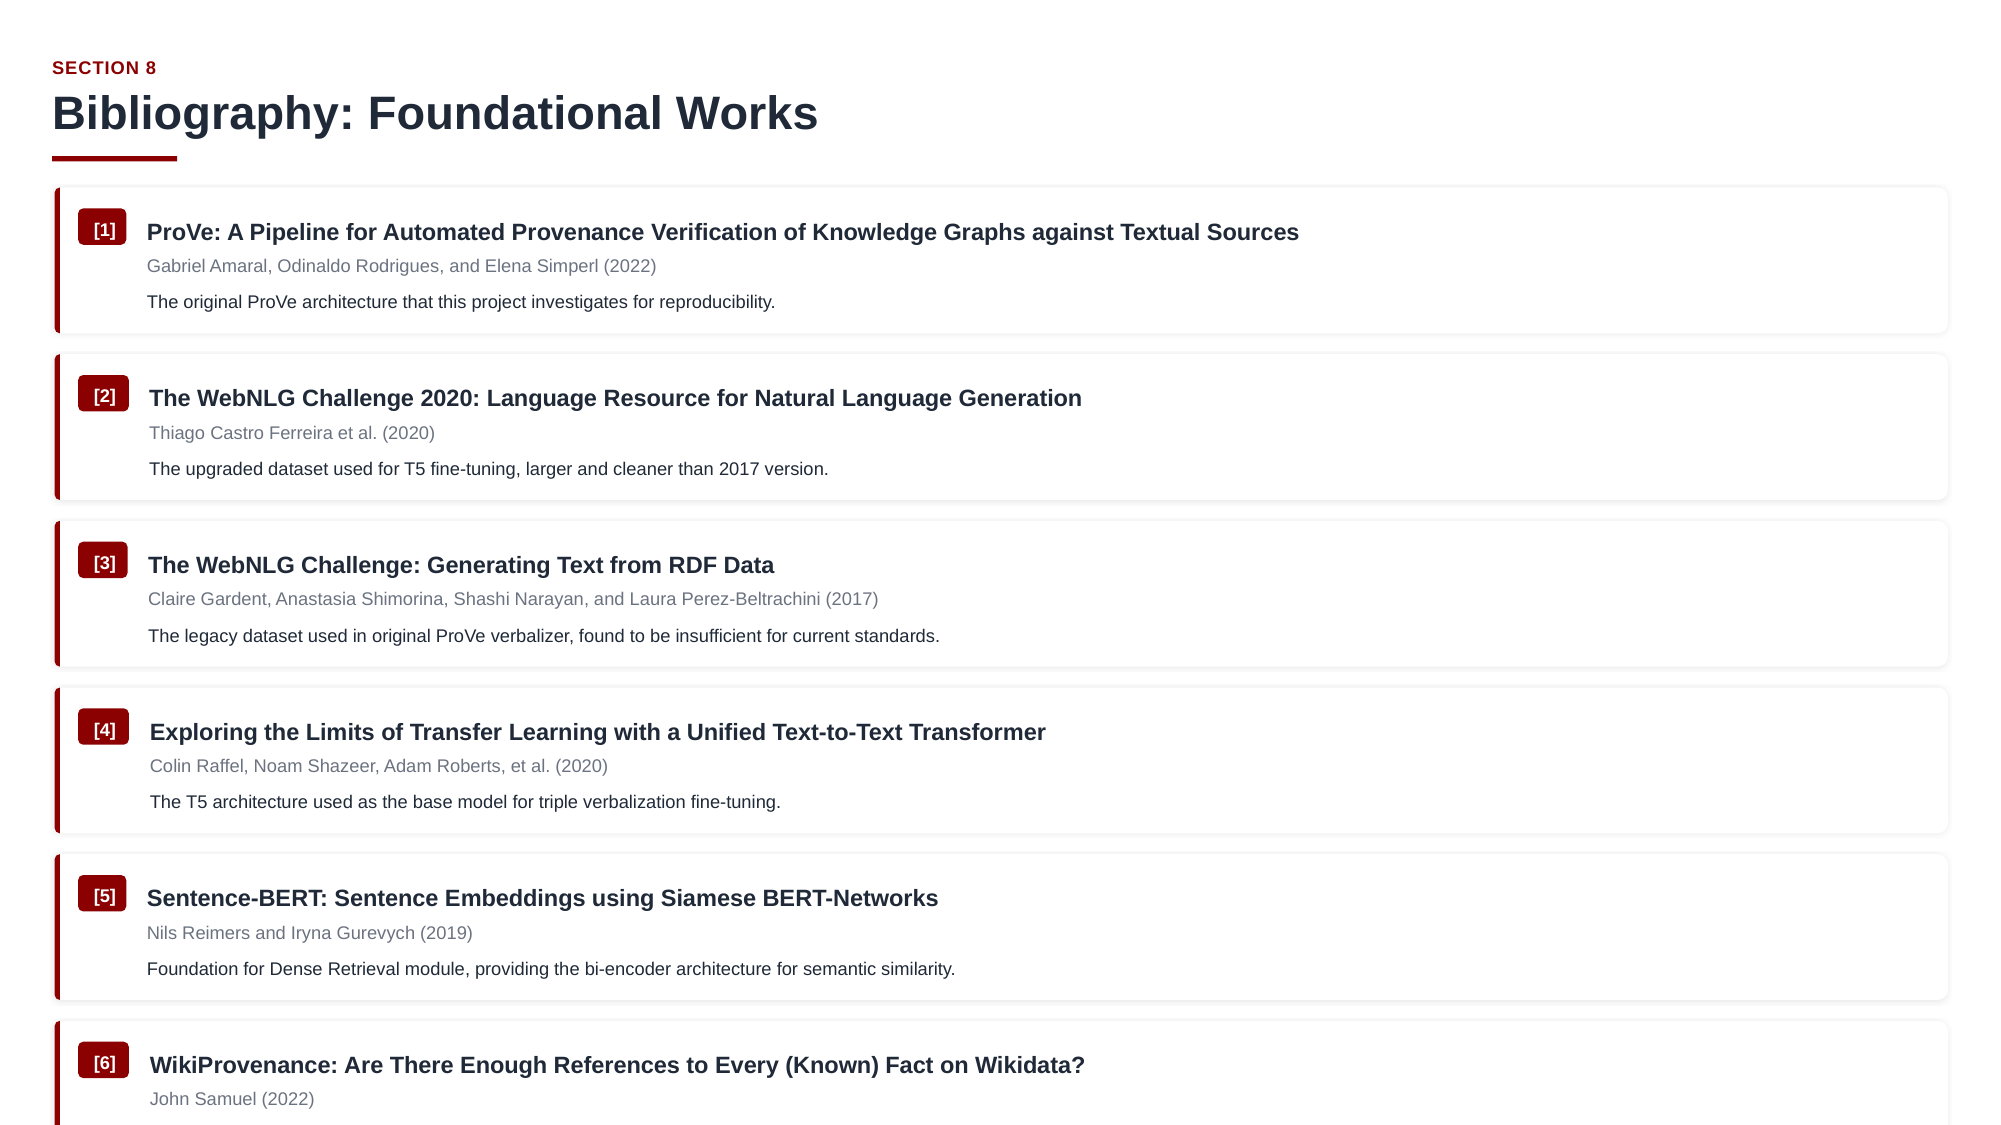

SECTION 8
Bibliography: Foundational Works

[1]
ProVe: A Pipeline for Automated Provenance Verification of Knowledge Graphs against Textual Sources
Gabriel Amaral, Odinaldo Rodrigues, and Elena Simperl (2022)
The original ProVe architecture that this project investigates for reproducibility.

[2]
The WebNLG Challenge 2020: Language Resource for Natural Language Generation
Thiago Castro Ferreira et al. (2020)
The upgraded dataset used for T5 fine-tuning, larger and cleaner than 2017 version.

[3]
The WebNLG Challenge: Generating Text from RDF Data
Claire Gardent, Anastasia Shimorina, Shashi Narayan, and Laura Perez-Beltrachini (2017)
The legacy dataset used in original ProVe verbalizer, found to be insufficient for current standards.

[4]
Exploring the Limits of Transfer Learning with a Unified Text-to-Text Transformer
Colin Raffel, Noam Shazeer, Adam Roberts, et al. (2020)
The T5 architecture used as the base model for triple verbalization fine-tuning.

[5]
Sentence-BERT: Sentence Embeddings using Siamese BERT-Networks
Nils Reimers and Iryna Gurevych (2019)
Foundation for Dense Retrieval module, providing the bi-encoder architecture for semantic similarity.

[6]
WikiProvenance: Are There Enough References to Every (Known) Fact on Wikidata?
John Samuel (2022)
Contextual work on Wikidata provenance verification and reference quality assessment.